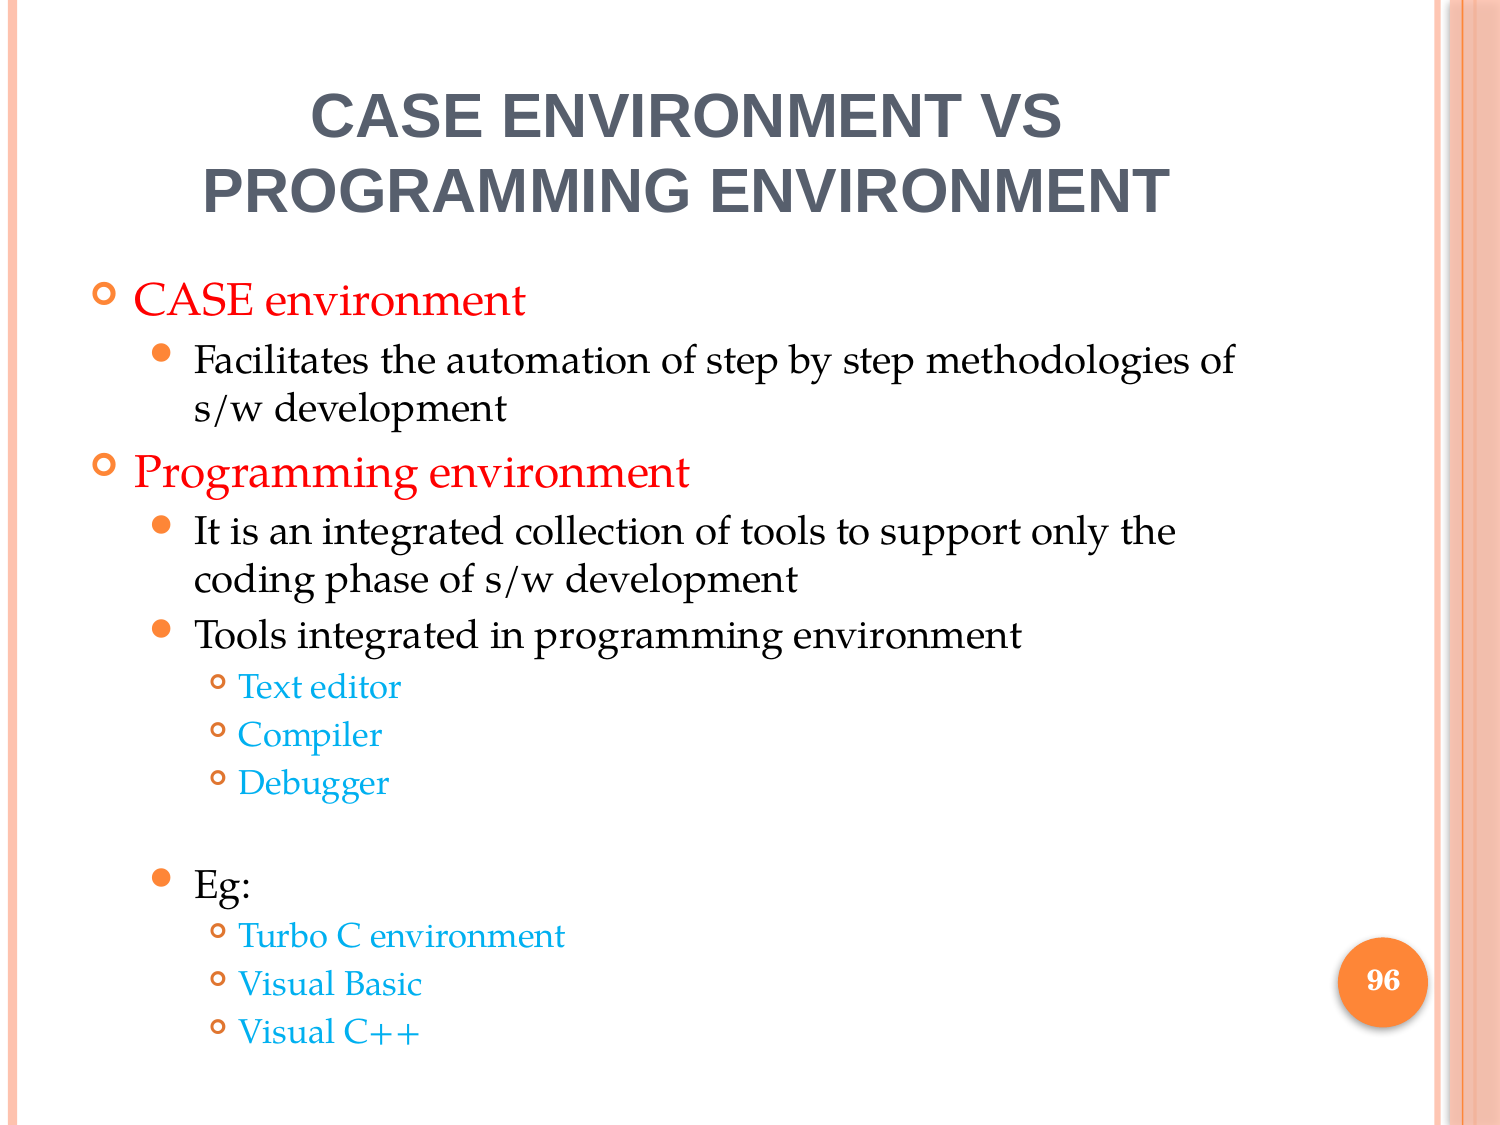

# CASE environment Vs programming environment
CASE environment
Facilitates the automation of step by step methodologies of s/w development
Programming environment
It is an integrated collection of tools to support only the coding phase of s/w development
Tools integrated in programming environment
Text editor
Compiler
Debugger

Eg:
Turbo C environment
Visual Basic
Visual C++

96